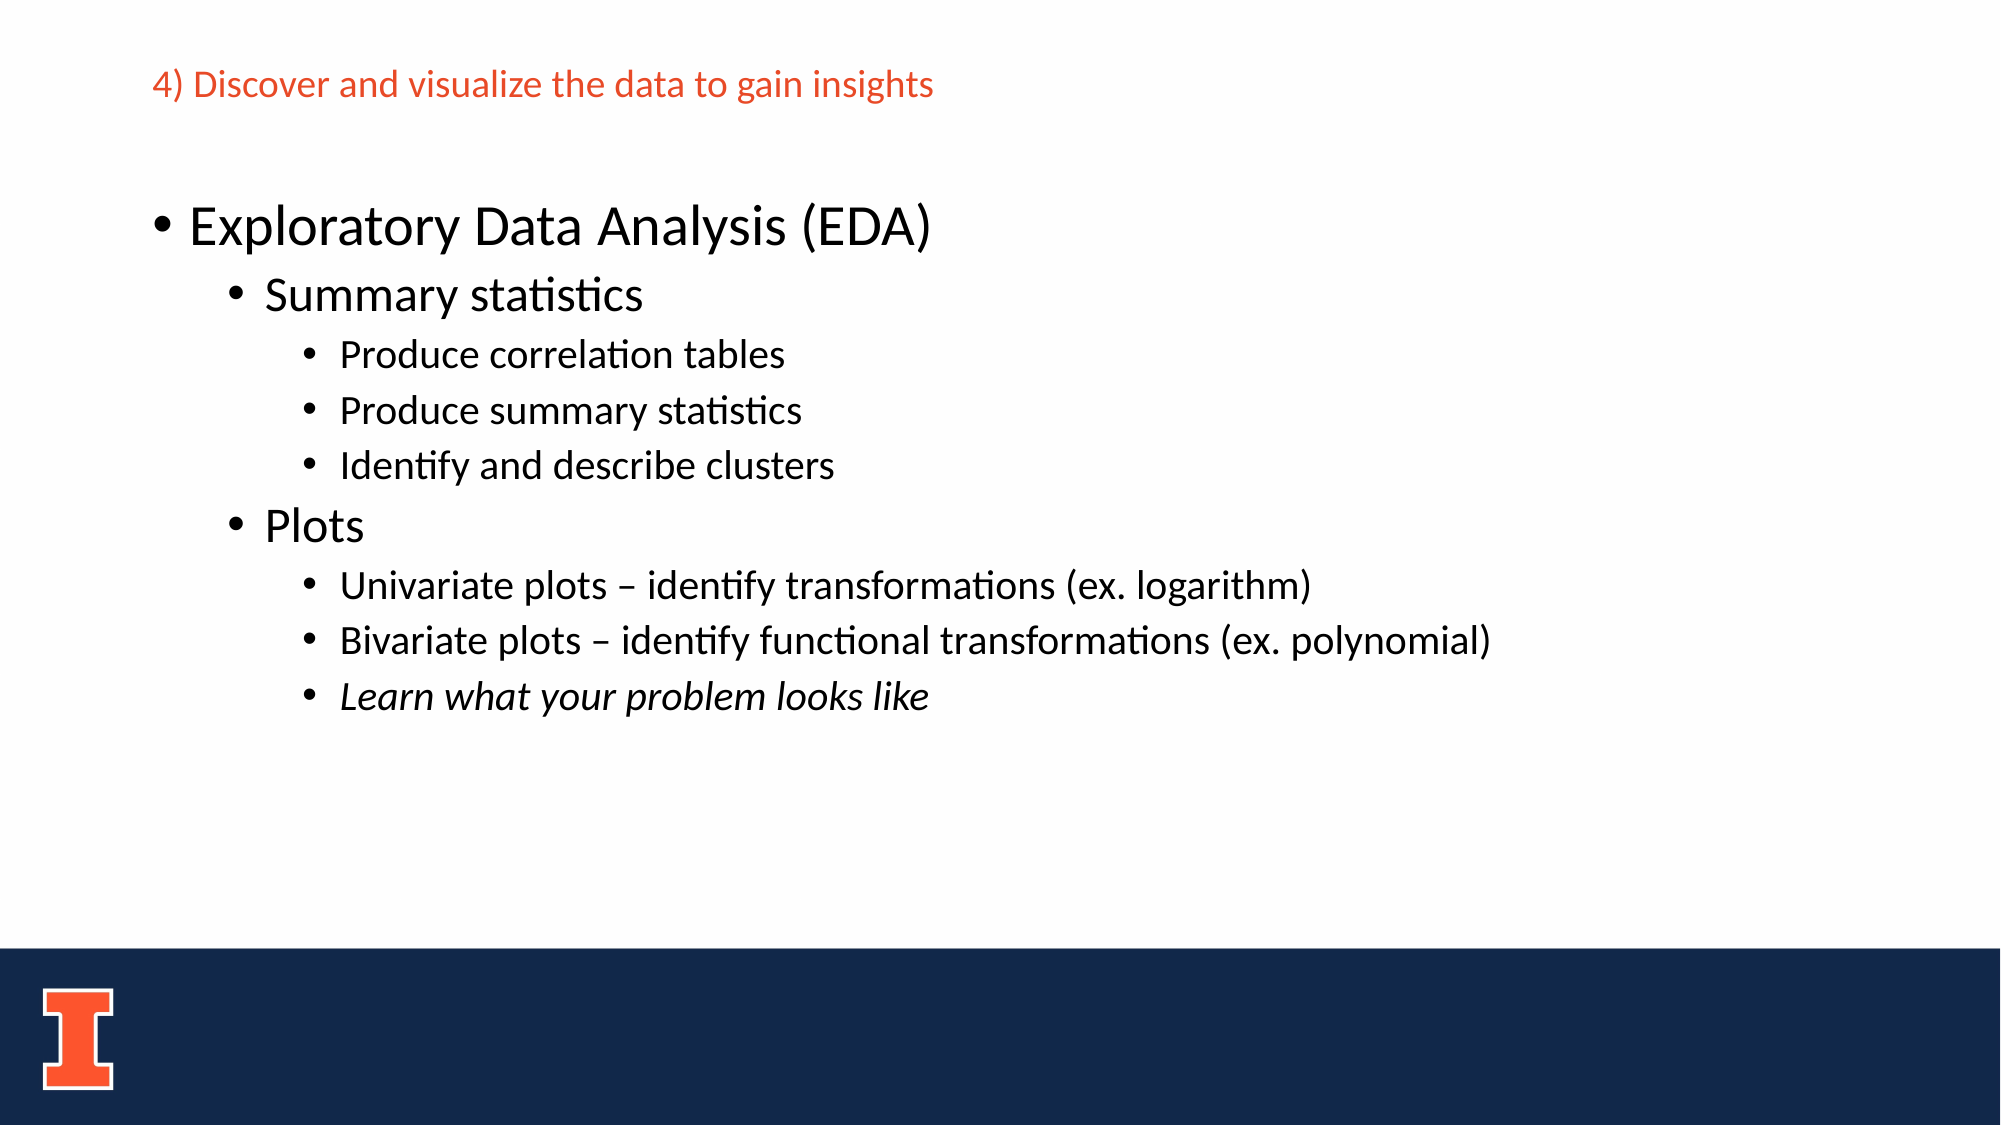

# 4) Discover and visualize the data to gain insights
Exploratory Data Analysis (EDA)
Summary statistics
Produce correlation tables
Produce summary statistics
Identify and describe clusters
Plots
Univariate plots – identify transformations (ex. logarithm)
Bivariate plots – identify functional transformations (ex. polynomial)
Learn what your problem looks like